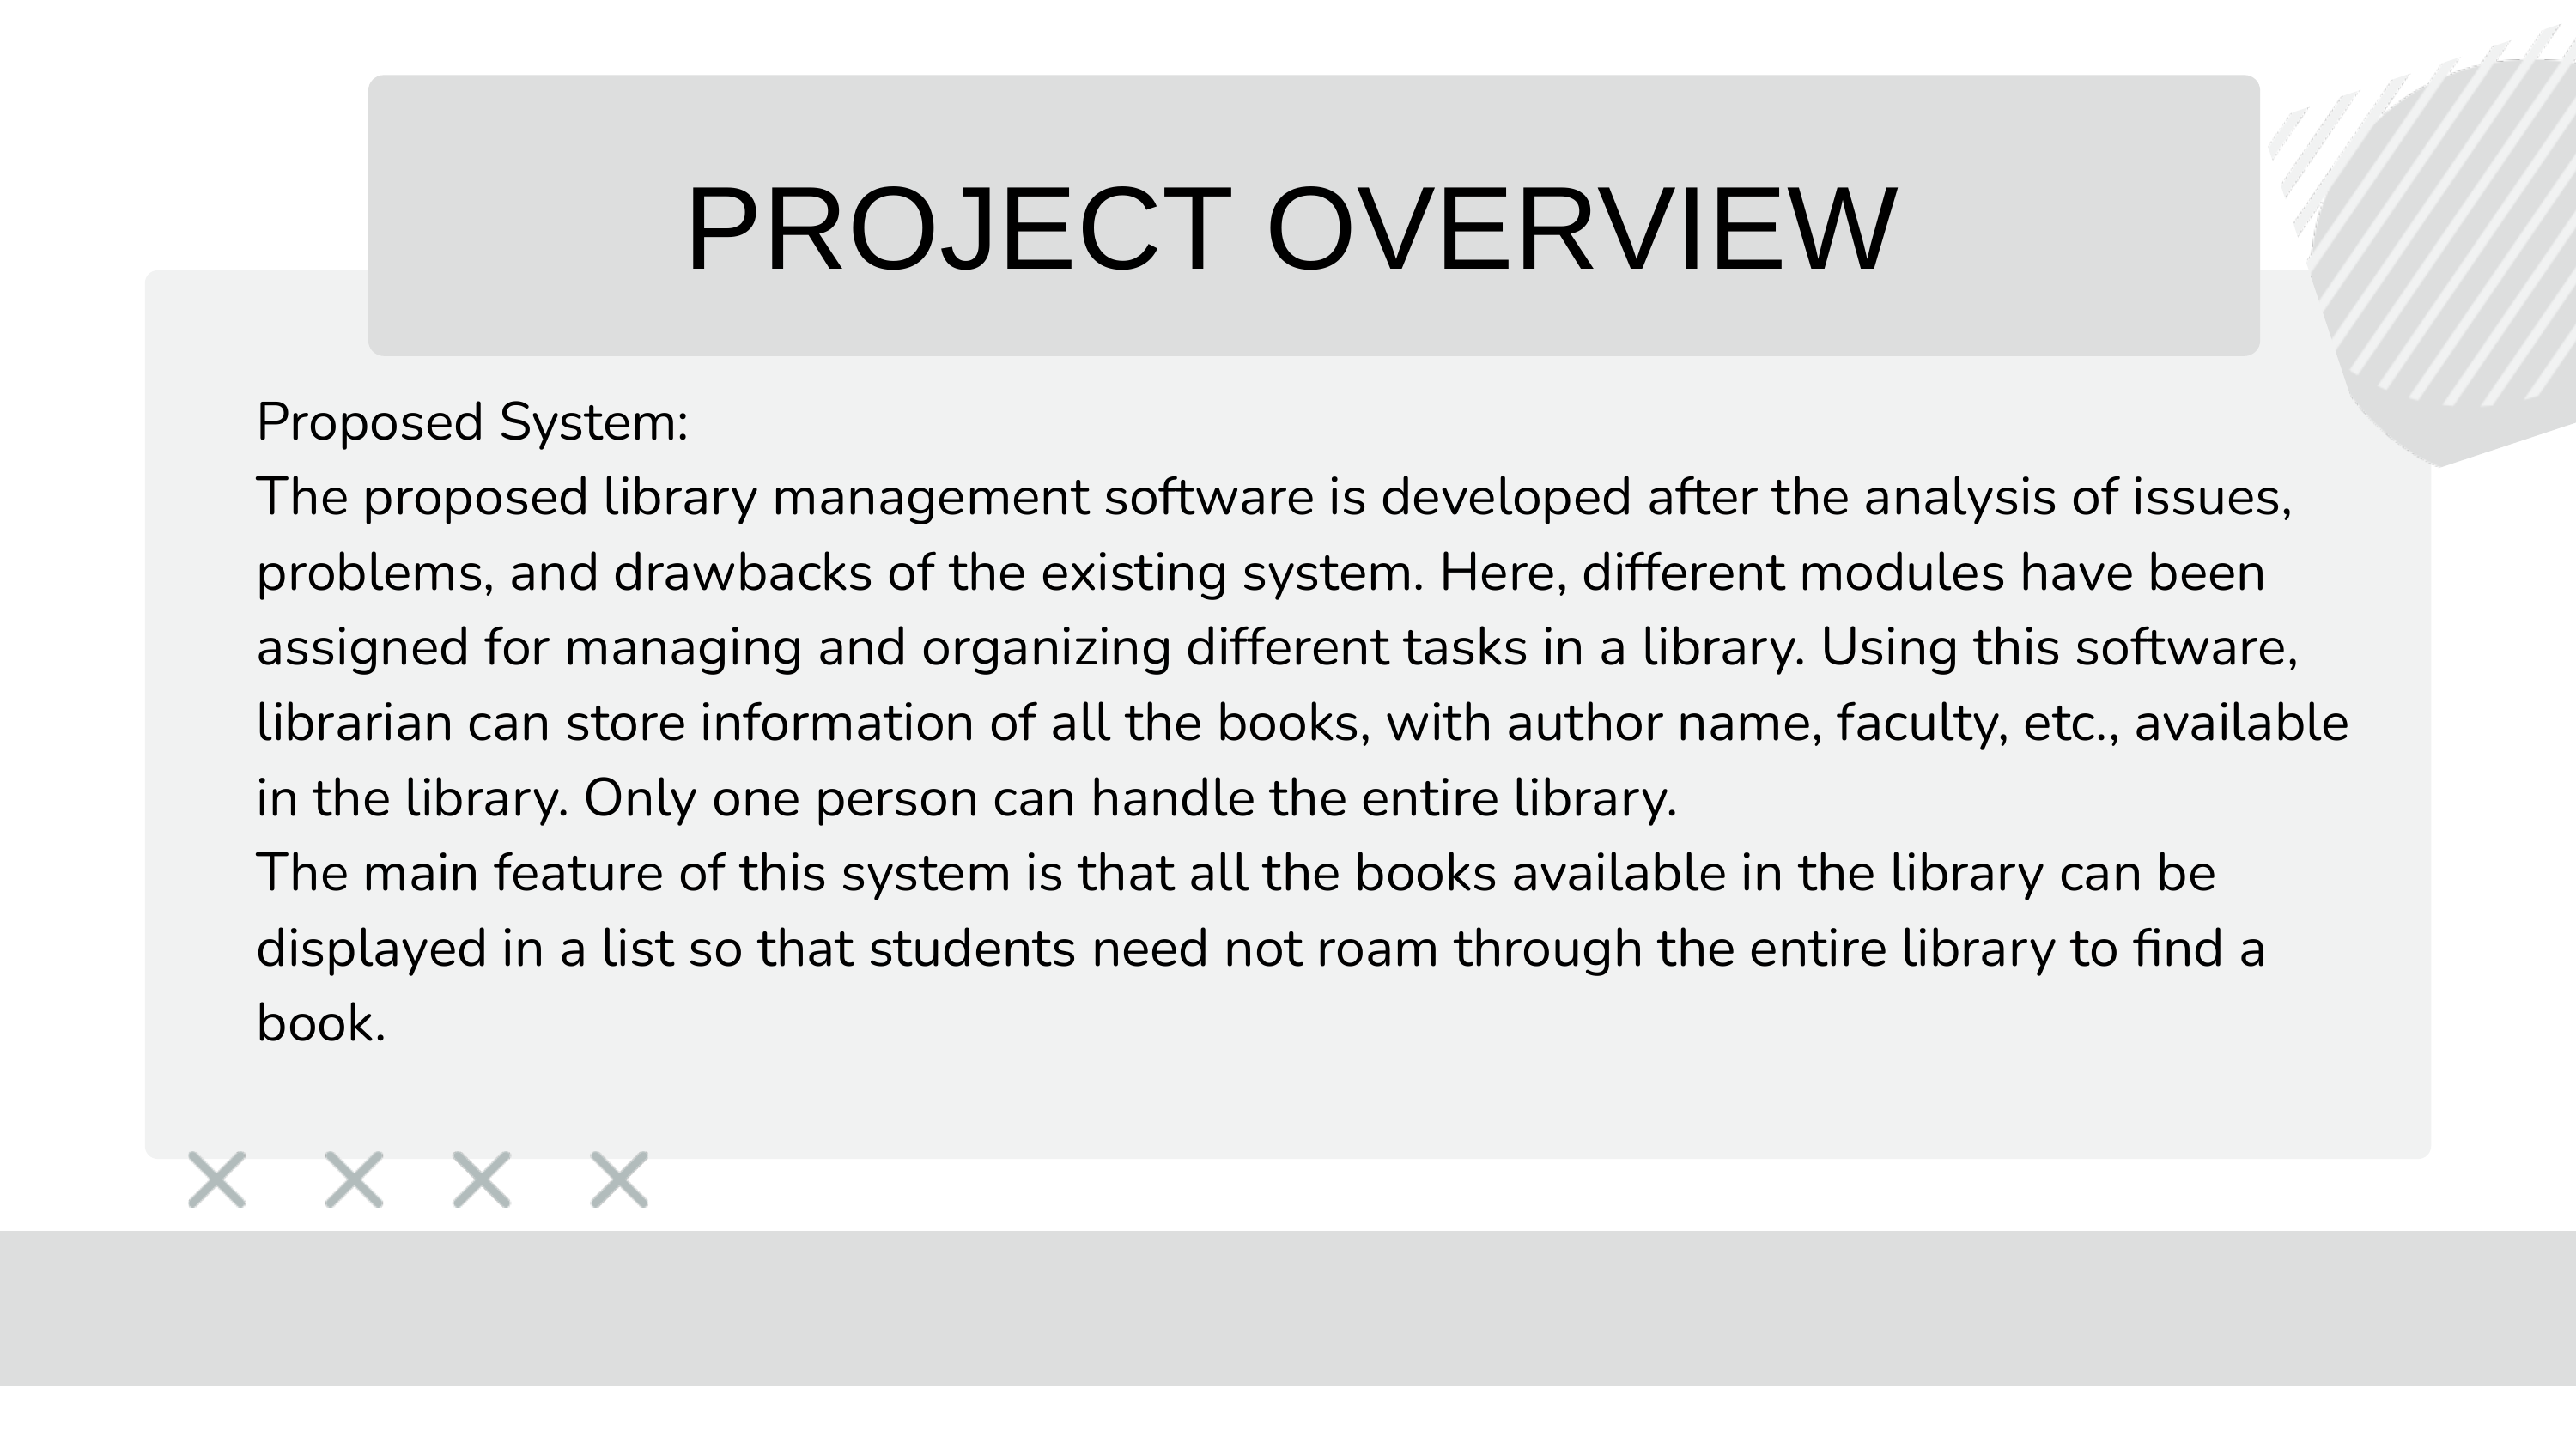

PROJECT OVERVIEW

Proposed System:
The proposed library management software is developed after the analysis of issues, problems, and drawbacks of the existing system. Here, different modules have been assigned for managing and organizing different tasks in a library. Using this software, librarian can store information of all the books, with author name, faculty, etc., available in the library. Only one person can handle the entire library.
The main feature of this system is that all the books available in the library can be displayed in a list so that students need not roam through the entire library to find a book.